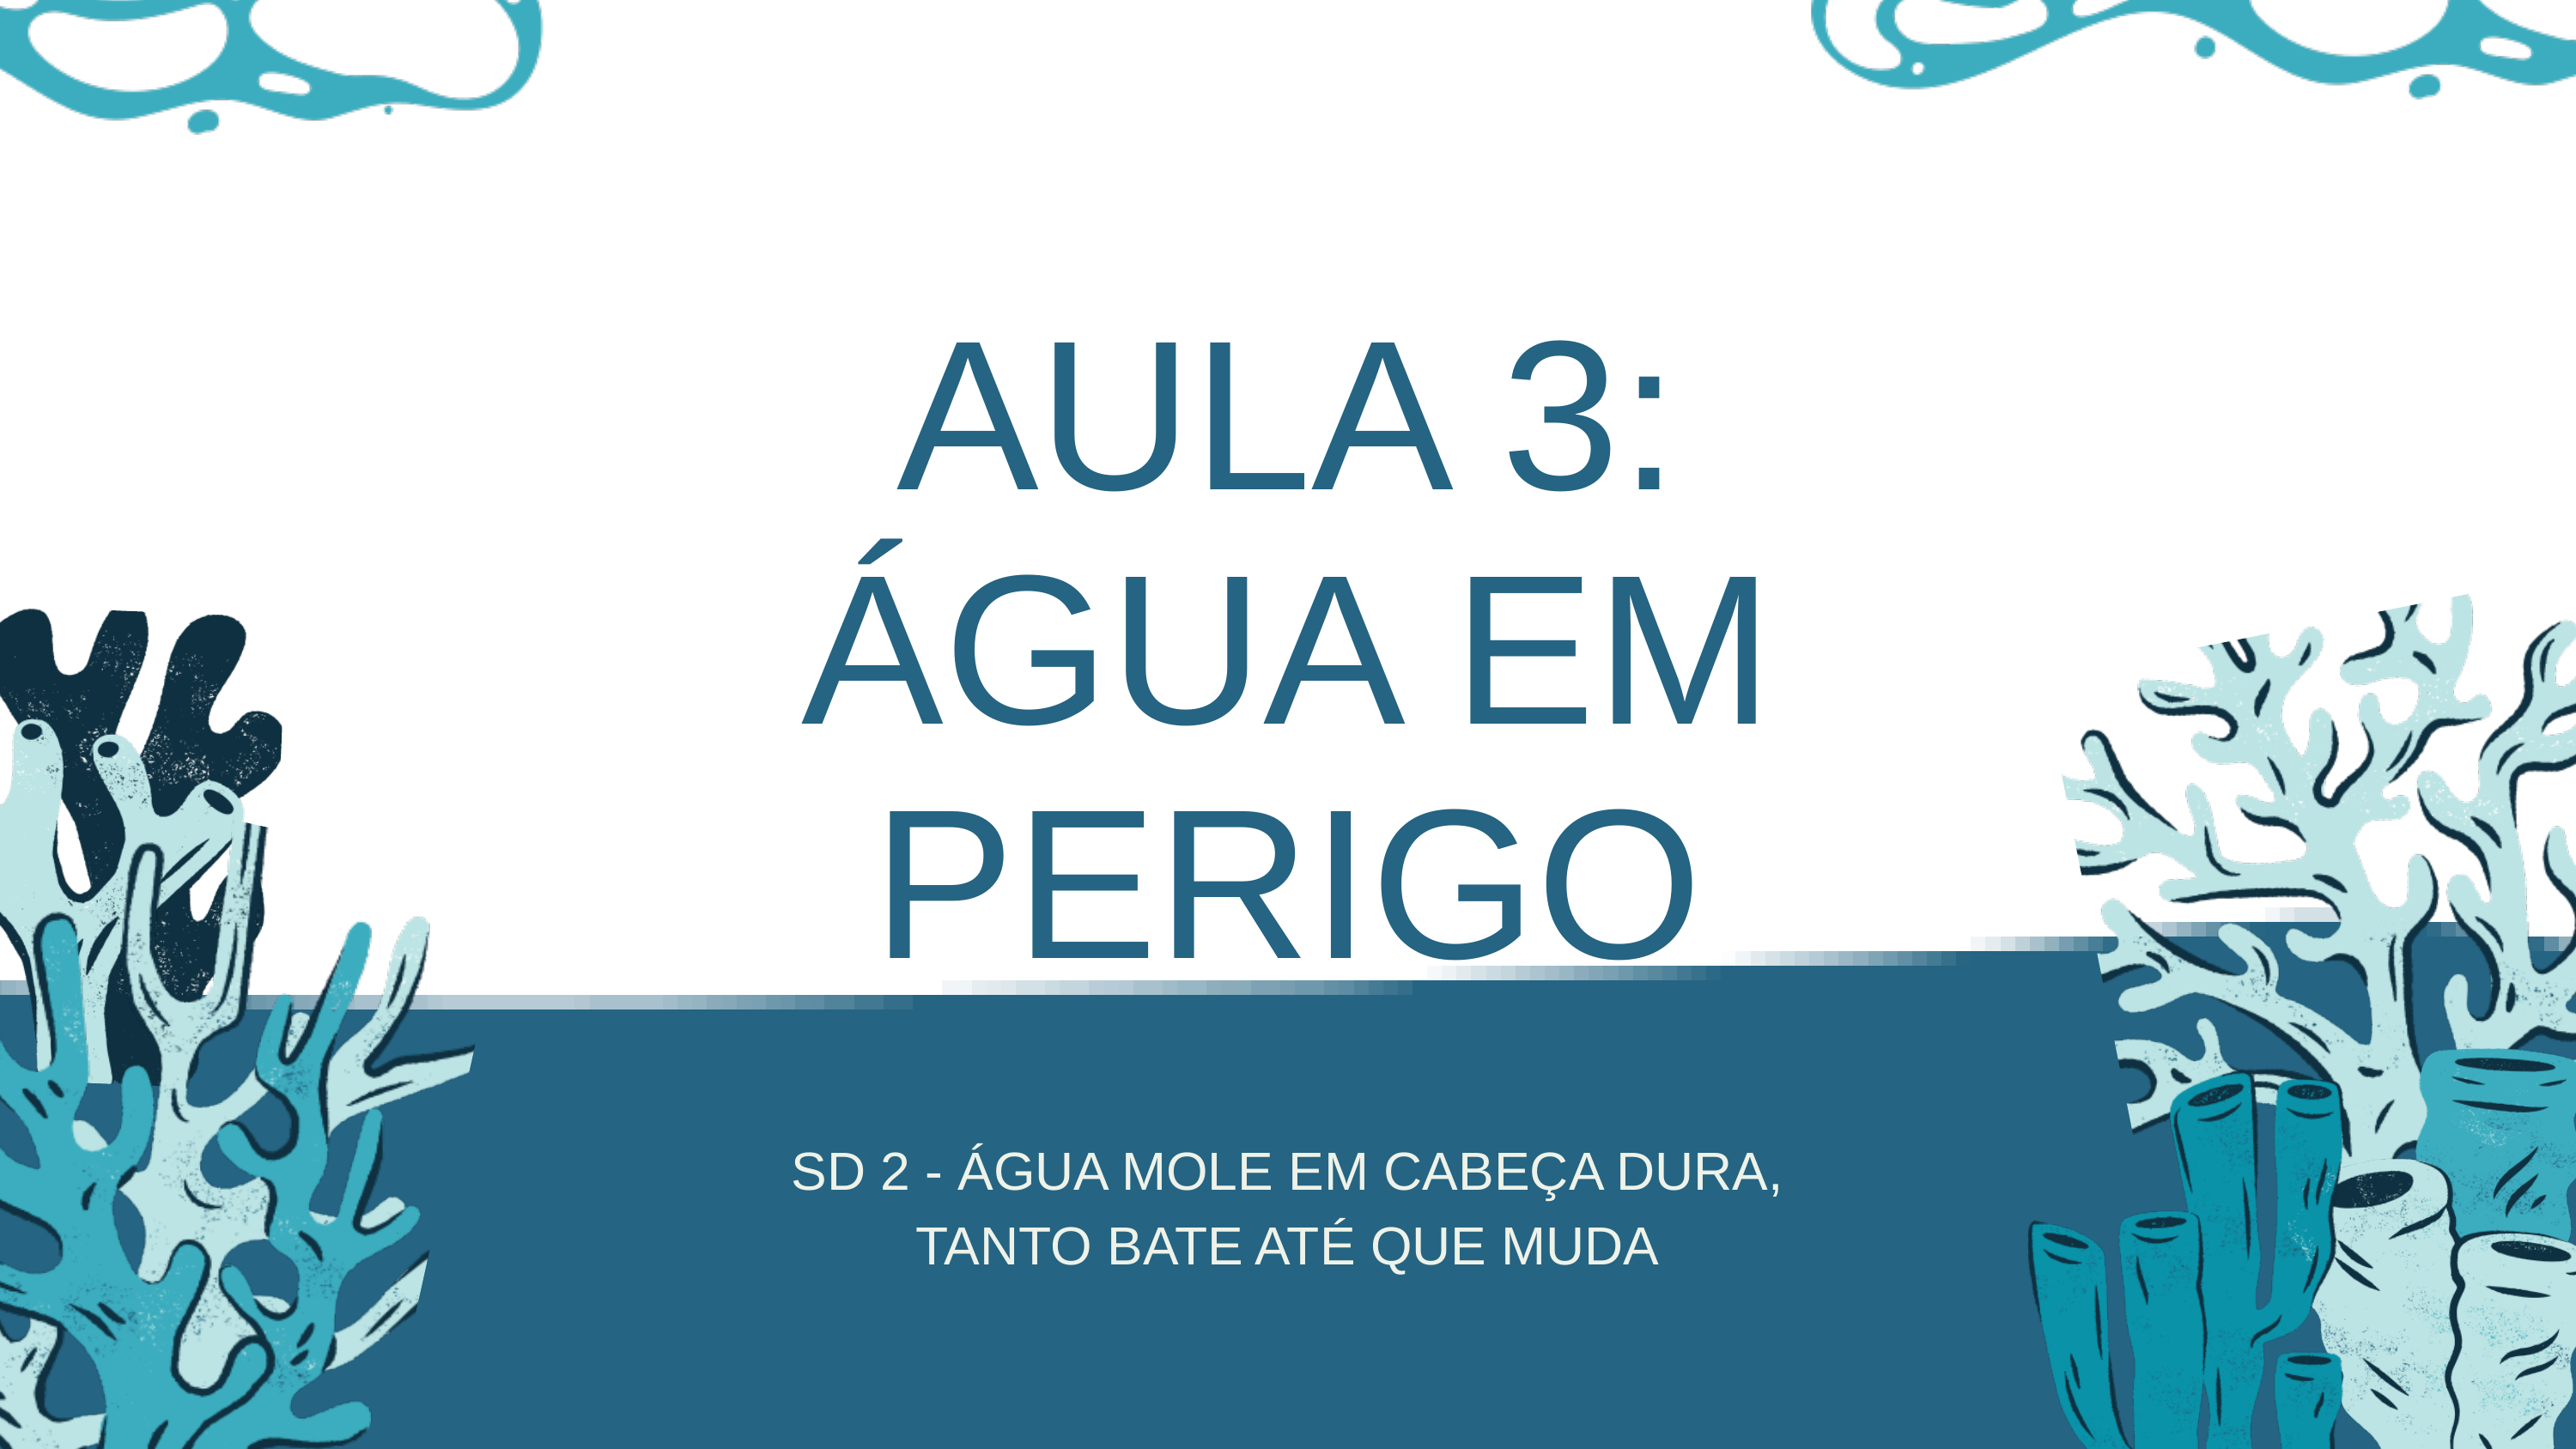

AULA 3: ÁGUA EM PERIGO

SD 2 - ÁGUA MOLE EM CABEÇA DURA, TANTO BATE ATÉ QUE MUDA